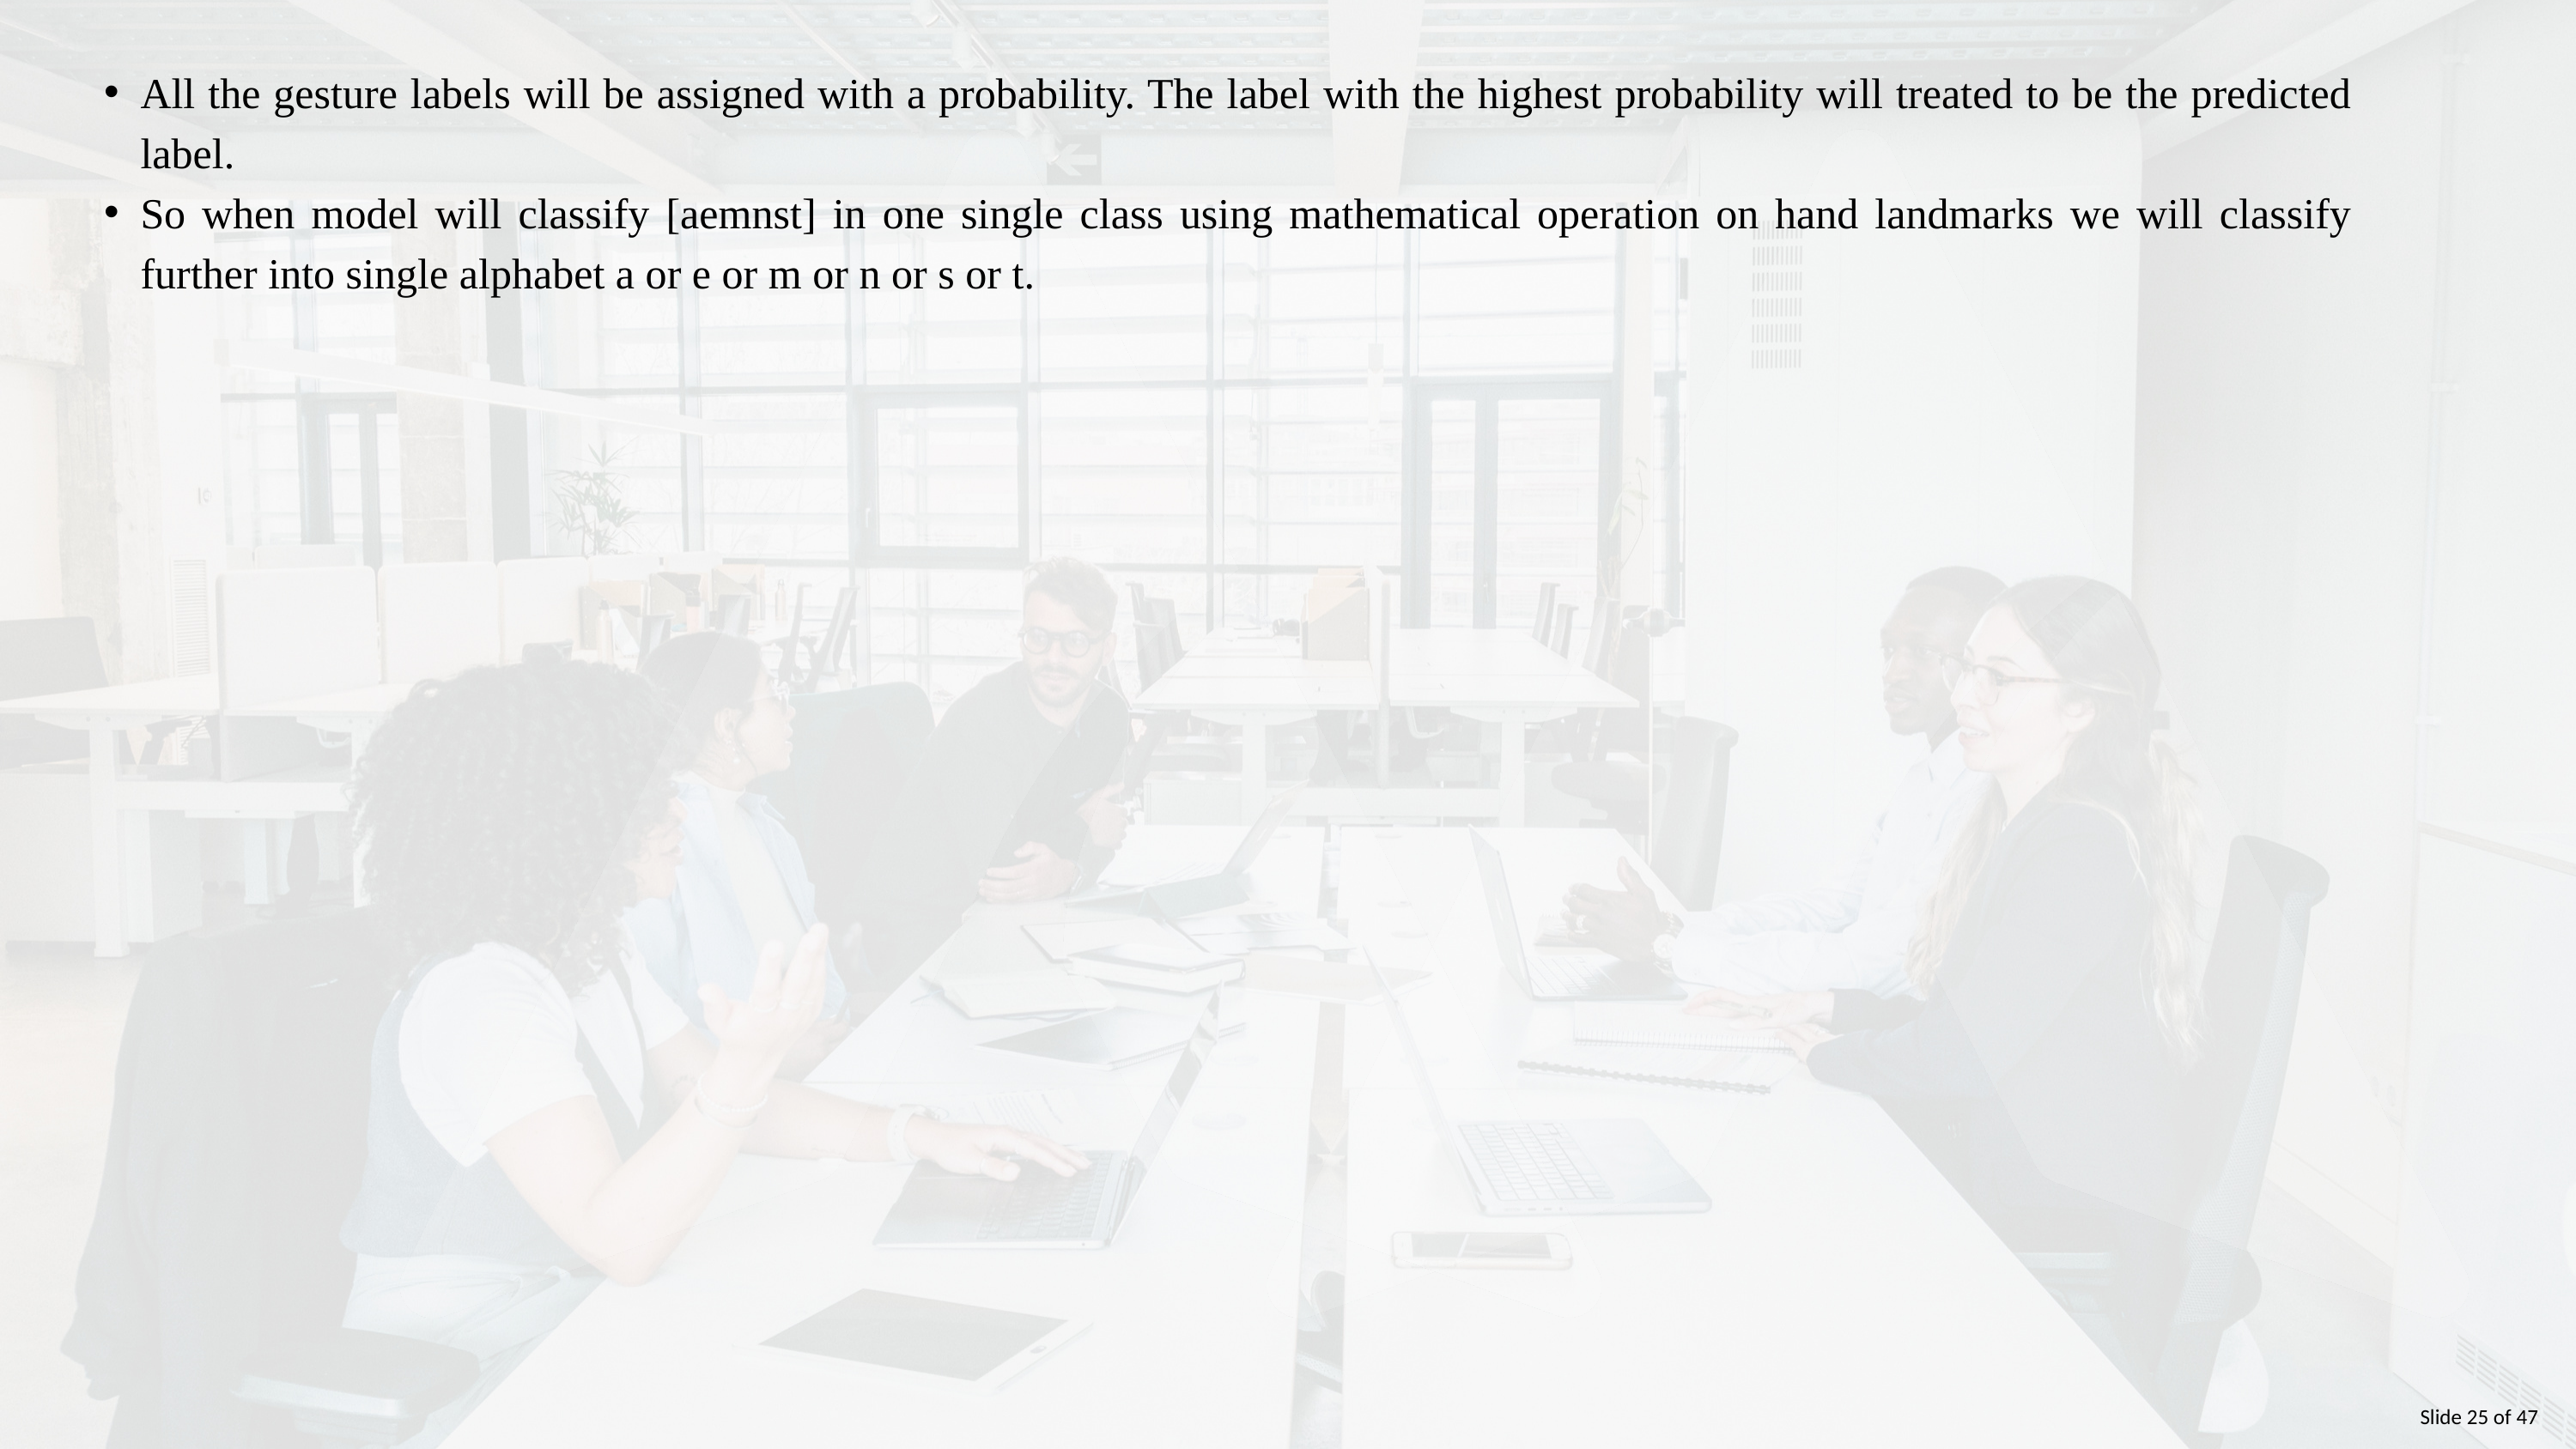

All the gesture labels will be assigned with a probability. The label with the highest probability will treated to be the predicted label.
So when model will classify [aemnst] in one single class using mathematical operation on hand landmarks we will classify further into single alphabet a or e or m or n or s or t.

Slide 25 of 47